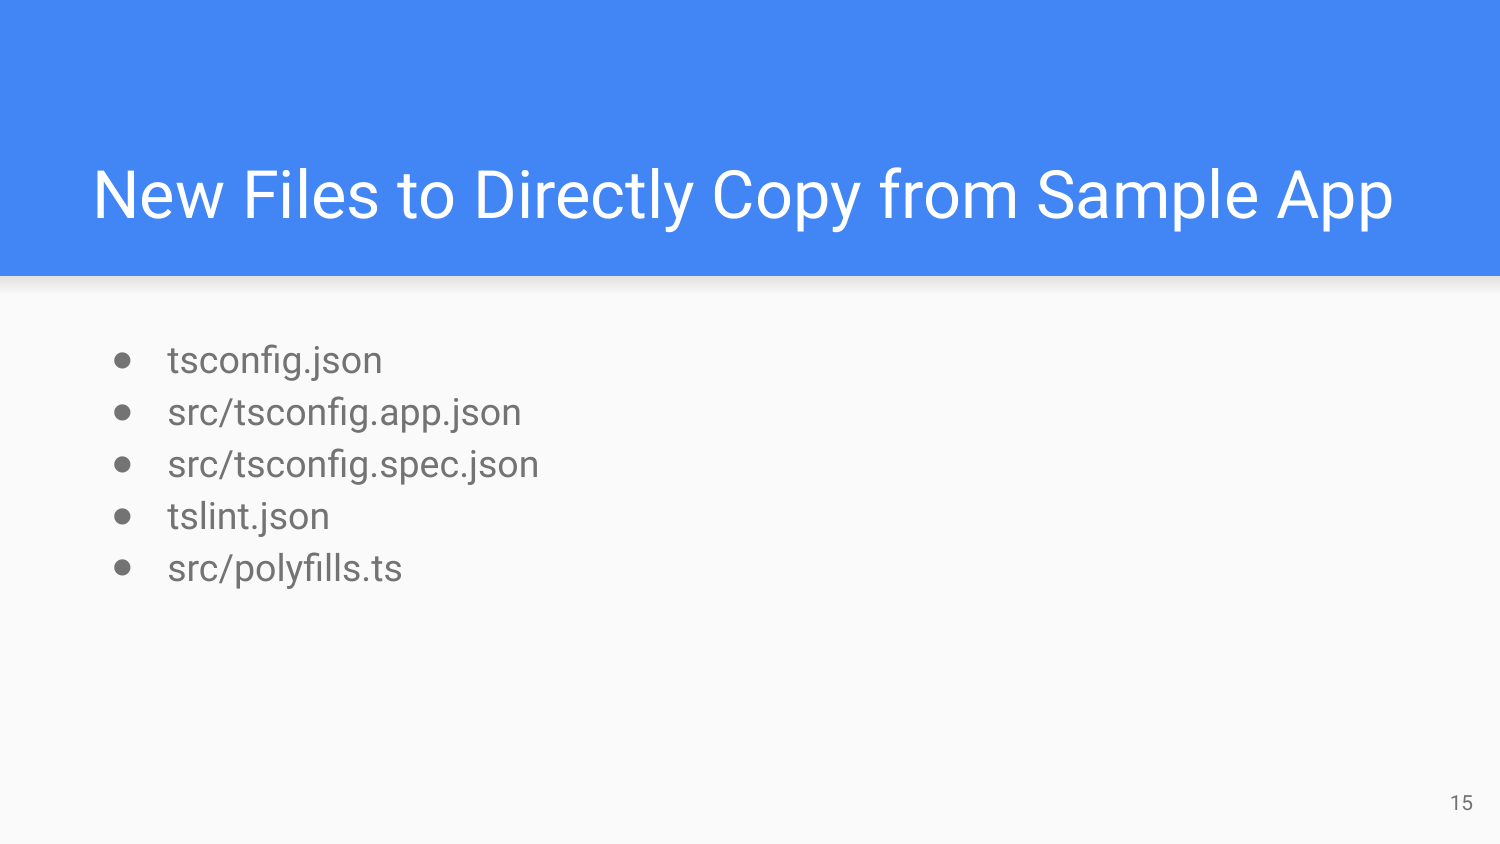

# New Files to Directly Copy from Sample App
tsconfig.json
src/tsconfig.app.json
src/tsconfig.spec.json
tslint.json
src/polyfills.ts
15